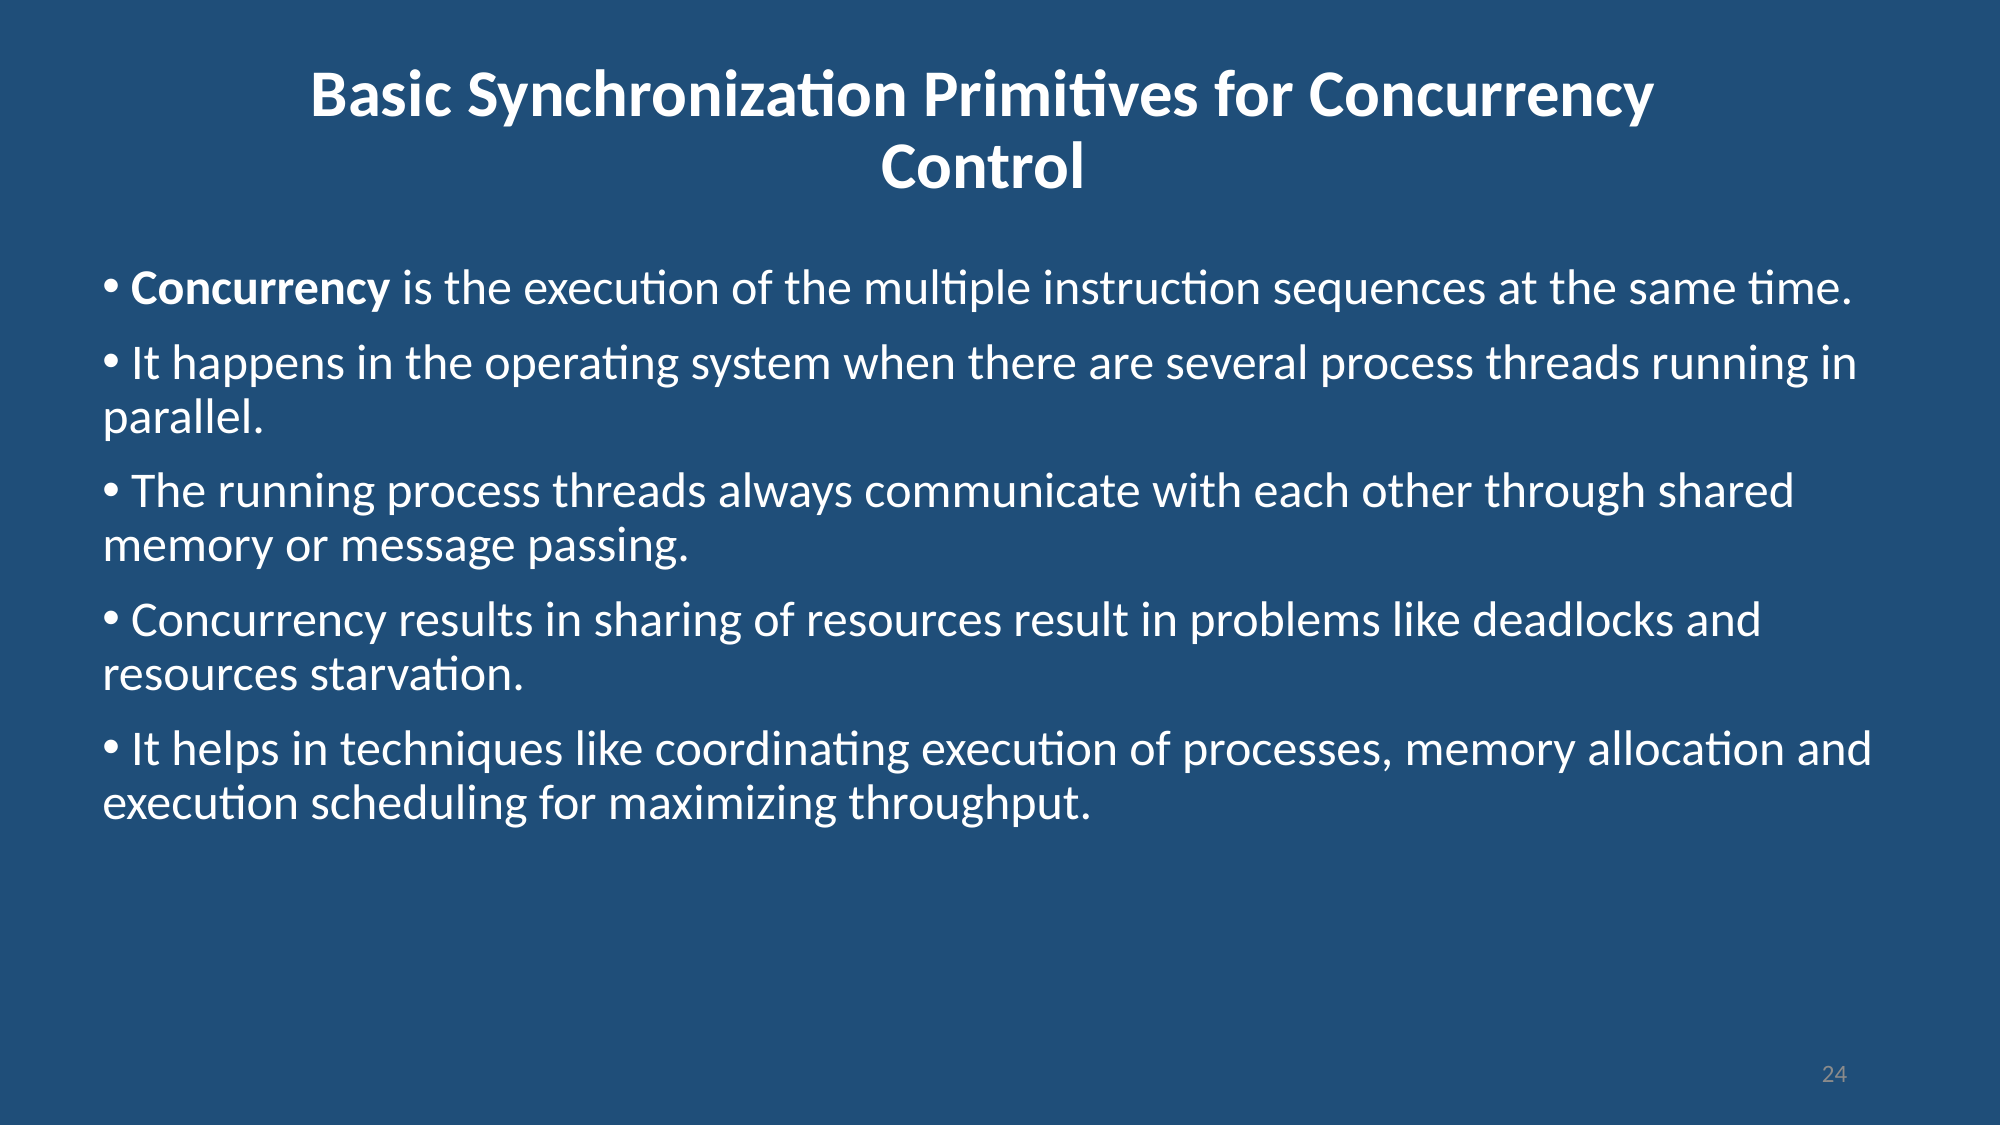

# Basic Synchronization Primitives for Concurrency Control
 Concurrency is the execution of the multiple instruction sequences at the same time.
 It happens in the operating system when there are several process threads running in parallel.
 The running process threads always communicate with each other through shared memory or message passing.
 Concurrency results in sharing of resources result in problems like deadlocks and resources starvation.
 It helps in techniques like coordinating execution of processes, memory allocation and execution scheduling for maximizing throughput.

24